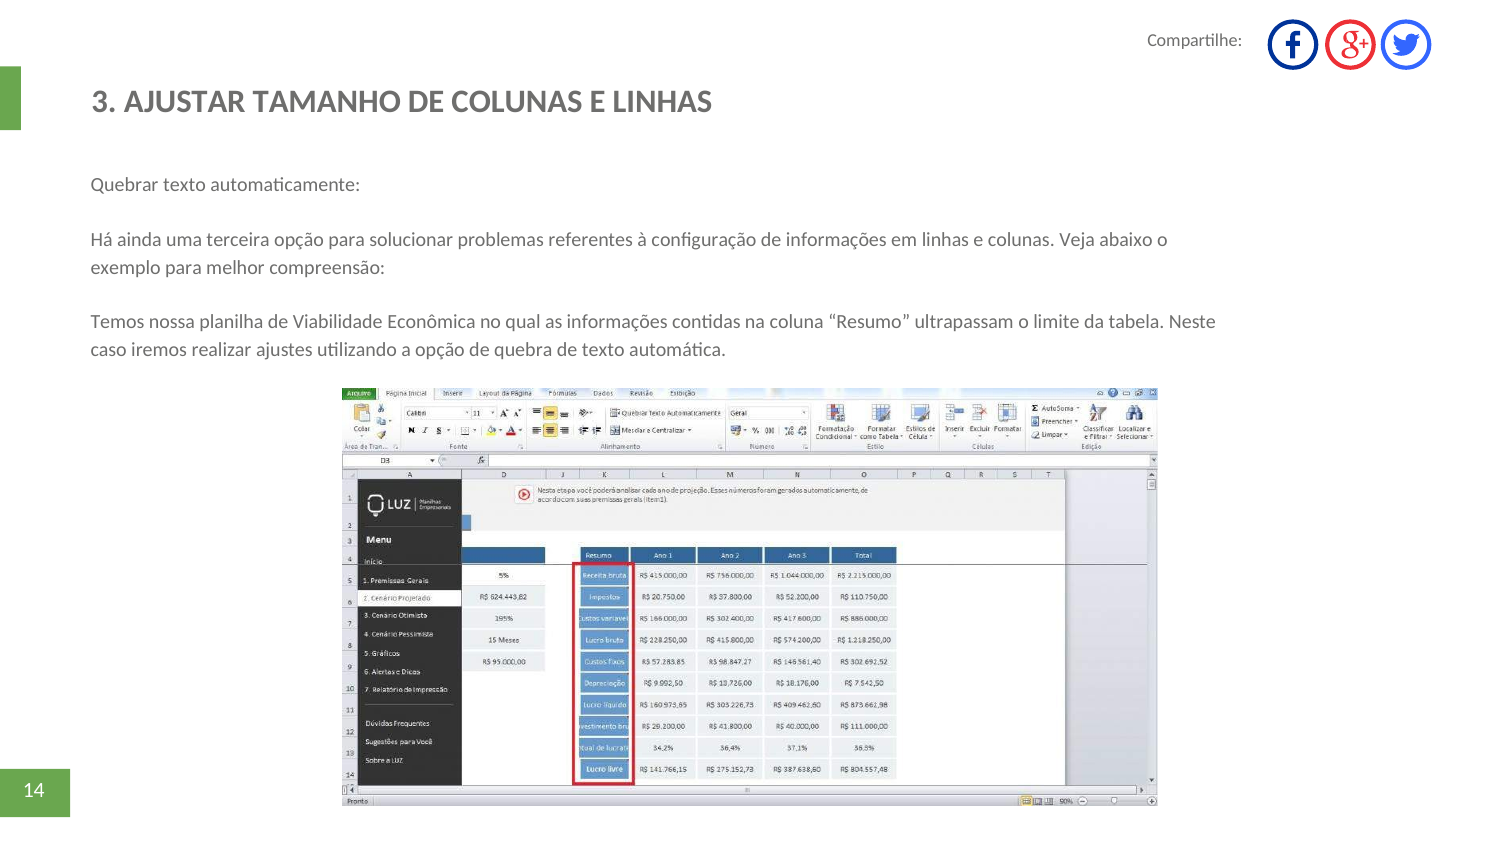

Compartilhe:

3. AJUSTAR TAMANHO DE COLUNAS E LINHAS
Quebrar texto automaticamente:
Há ainda uma terceira opção para solucionar problemas referentes à conﬁguração de informações em linhas e colunas. Veja abaixo o
exemplo para melhor compreensão:
Temos nossa planilha de Viabilidade Econômica no qual as informações contidas na coluna “Resumo” ultrapassam o limite da tabela. Neste
caso iremos realizar ajustes utilizando a opção de quebra de texto automática.

14